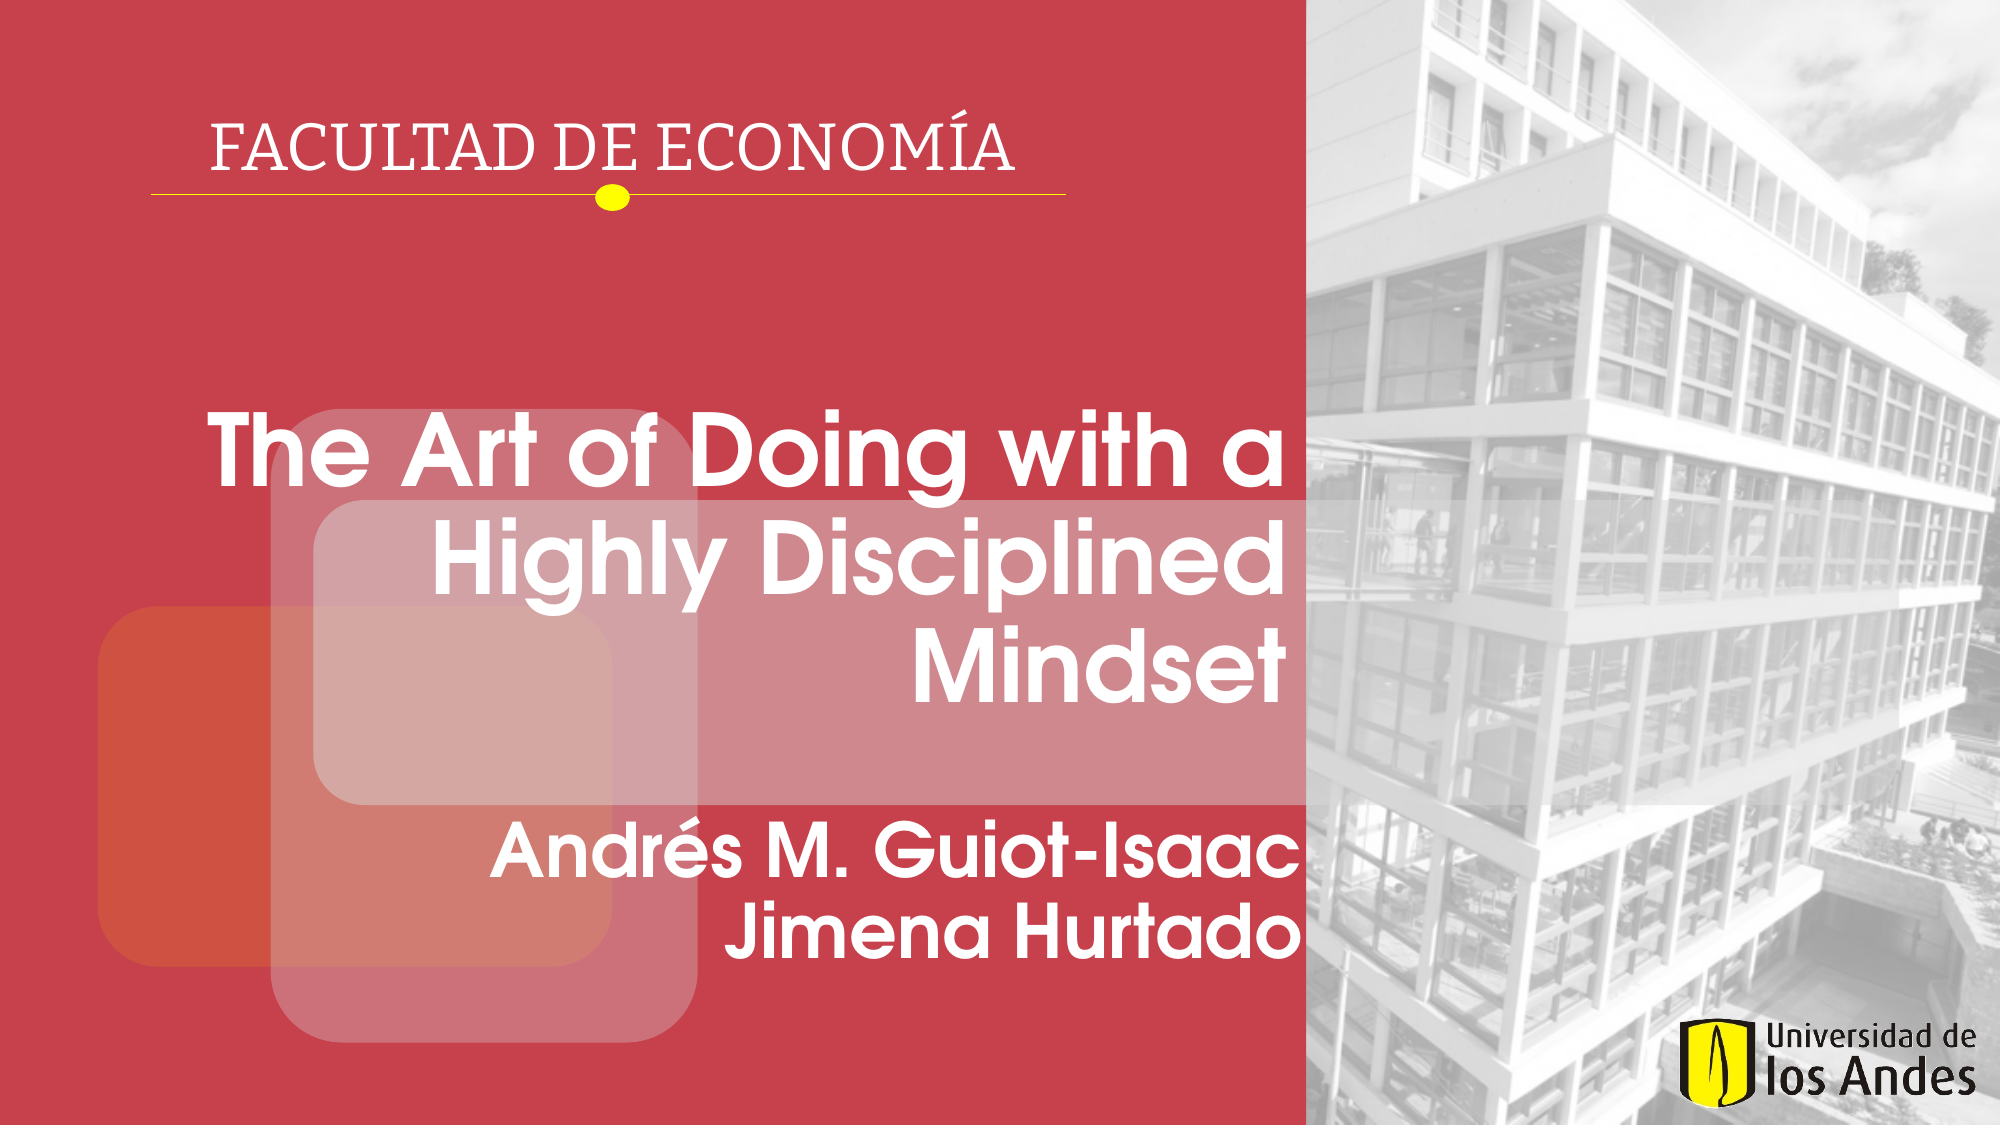

# The Art of Doing with a Highly Disciplined Mindset
Andrés M. Guiot-Isaac
Jimena Hurtado